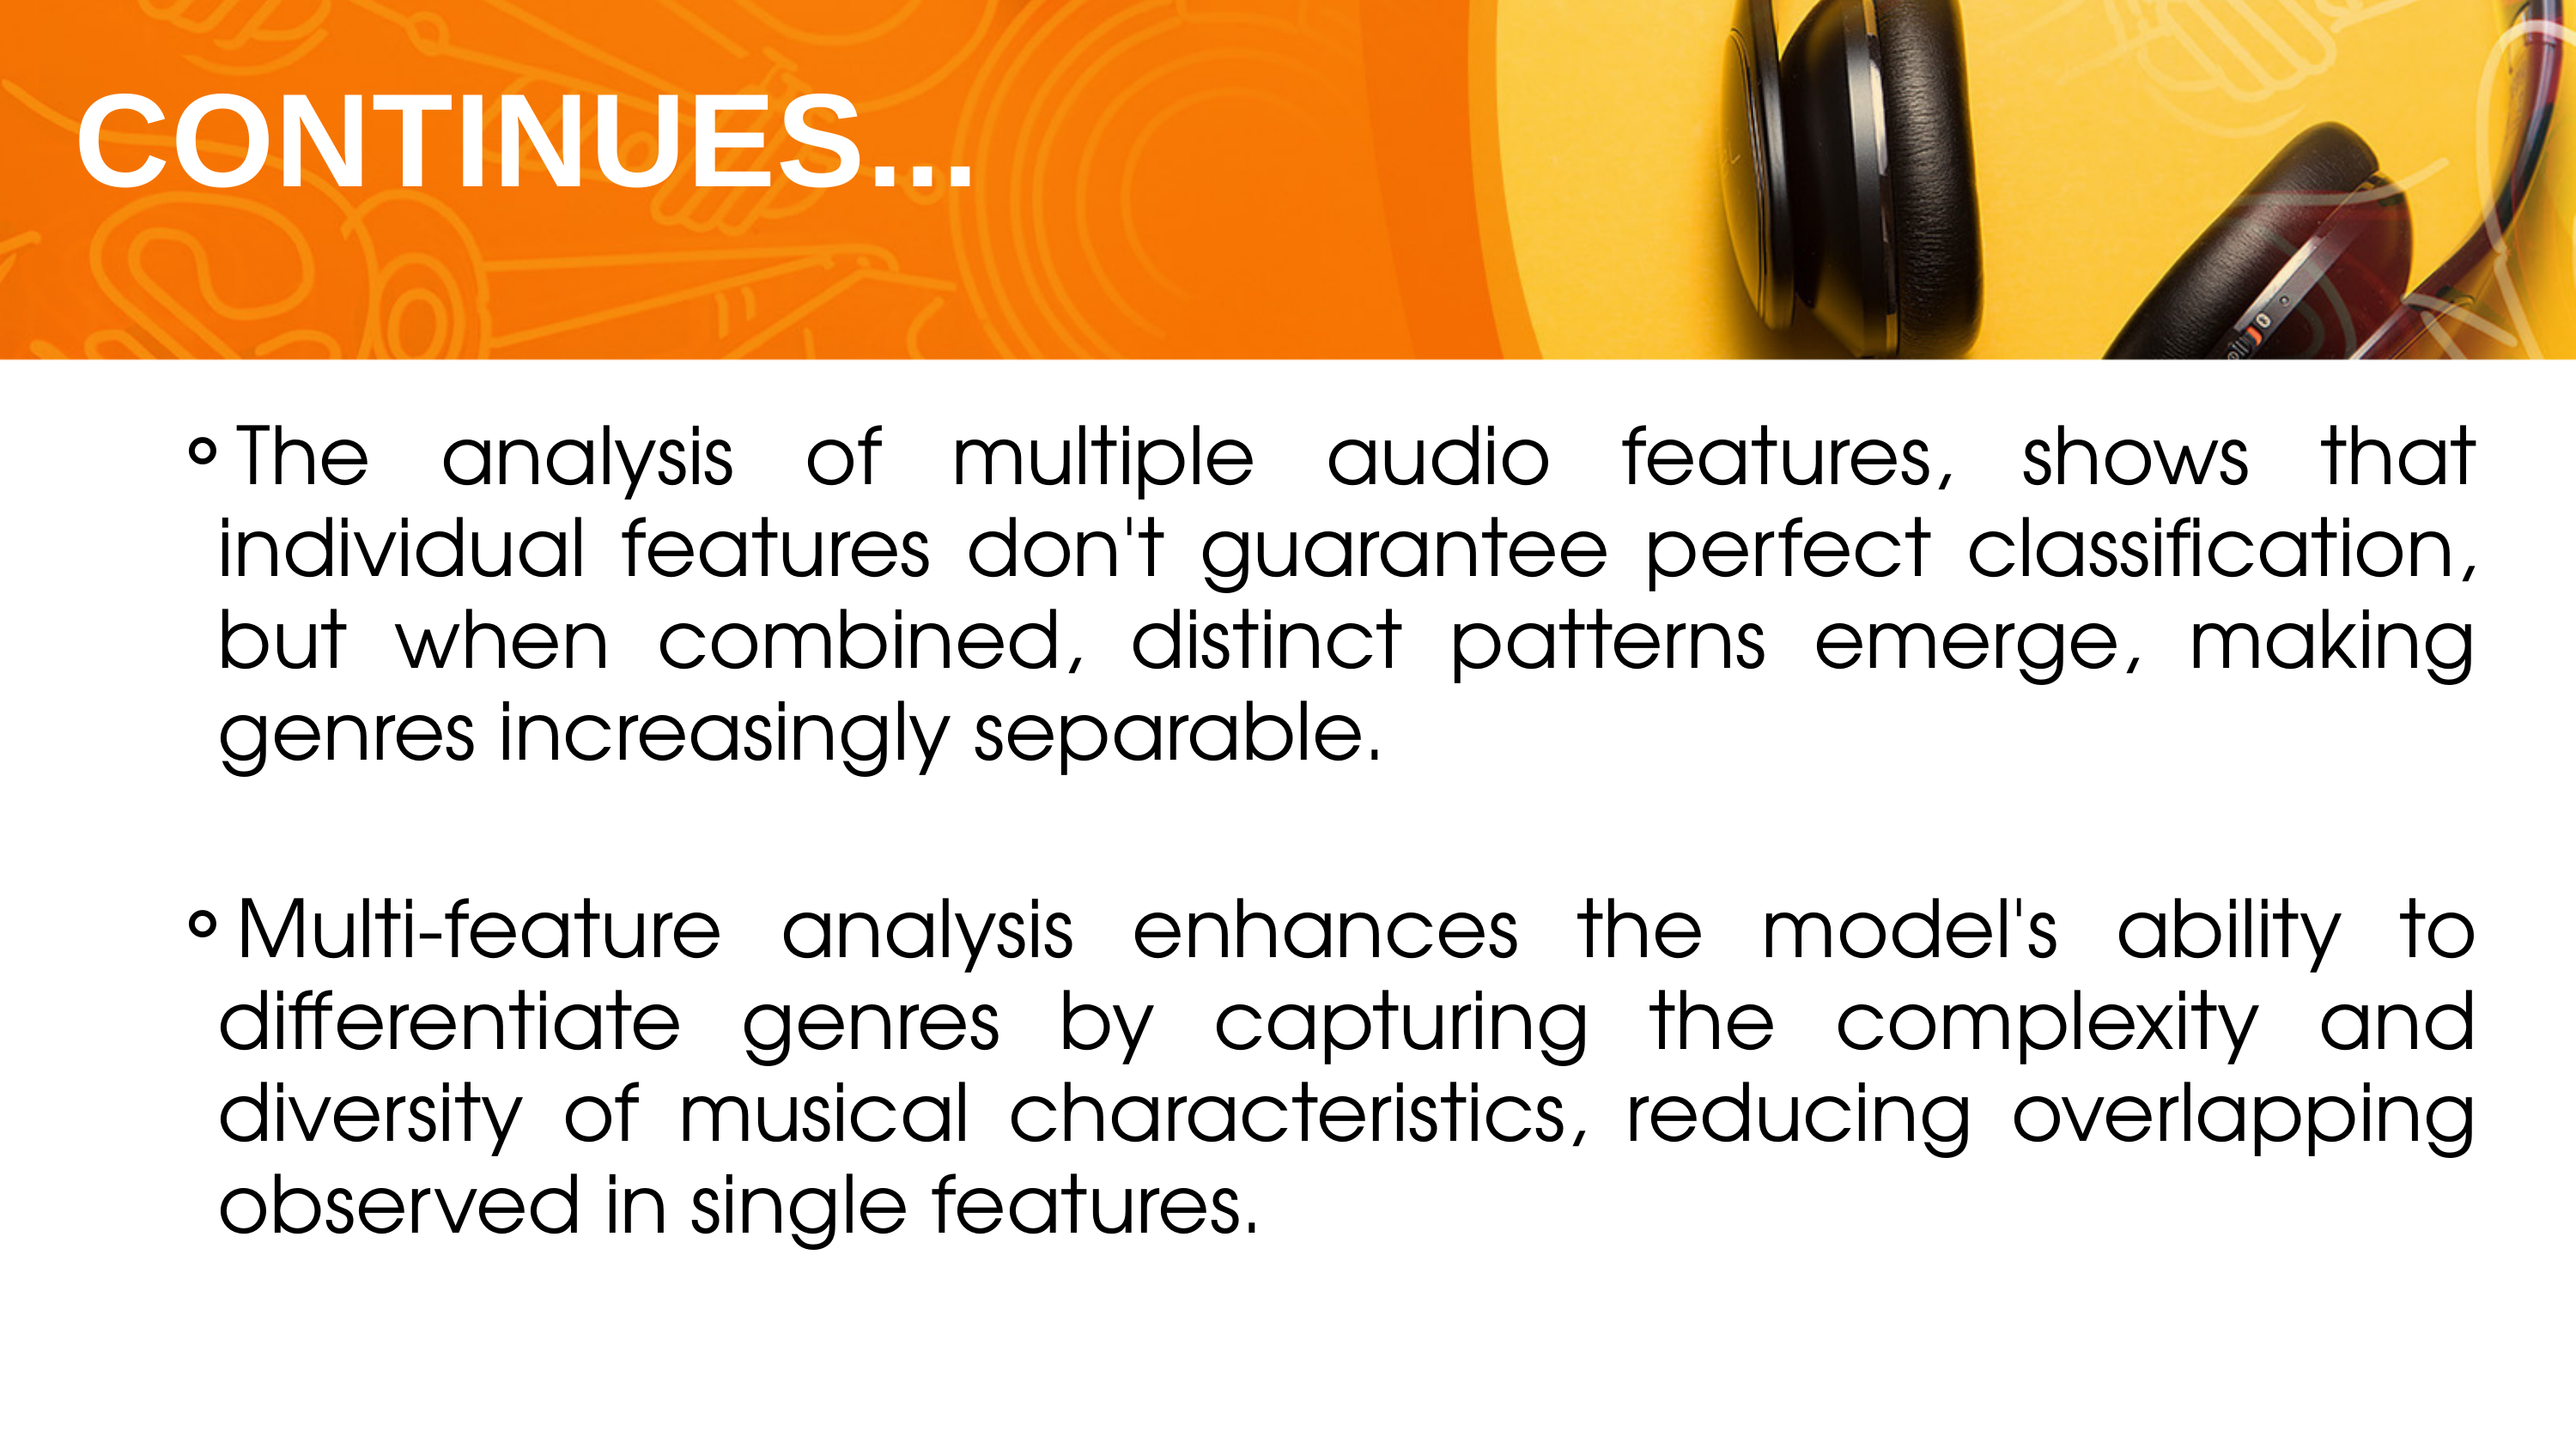

CONTINUES...
The analysis of multiple audio features, shows that individual features don't guarantee perfect classification, but when combined, distinct patterns emerge, making genres increasingly separable.
Multi-feature analysis enhances the model's ability to differentiate genres by capturing the complexity and diversity of musical characteristics, reducing overlapping observed in single features.